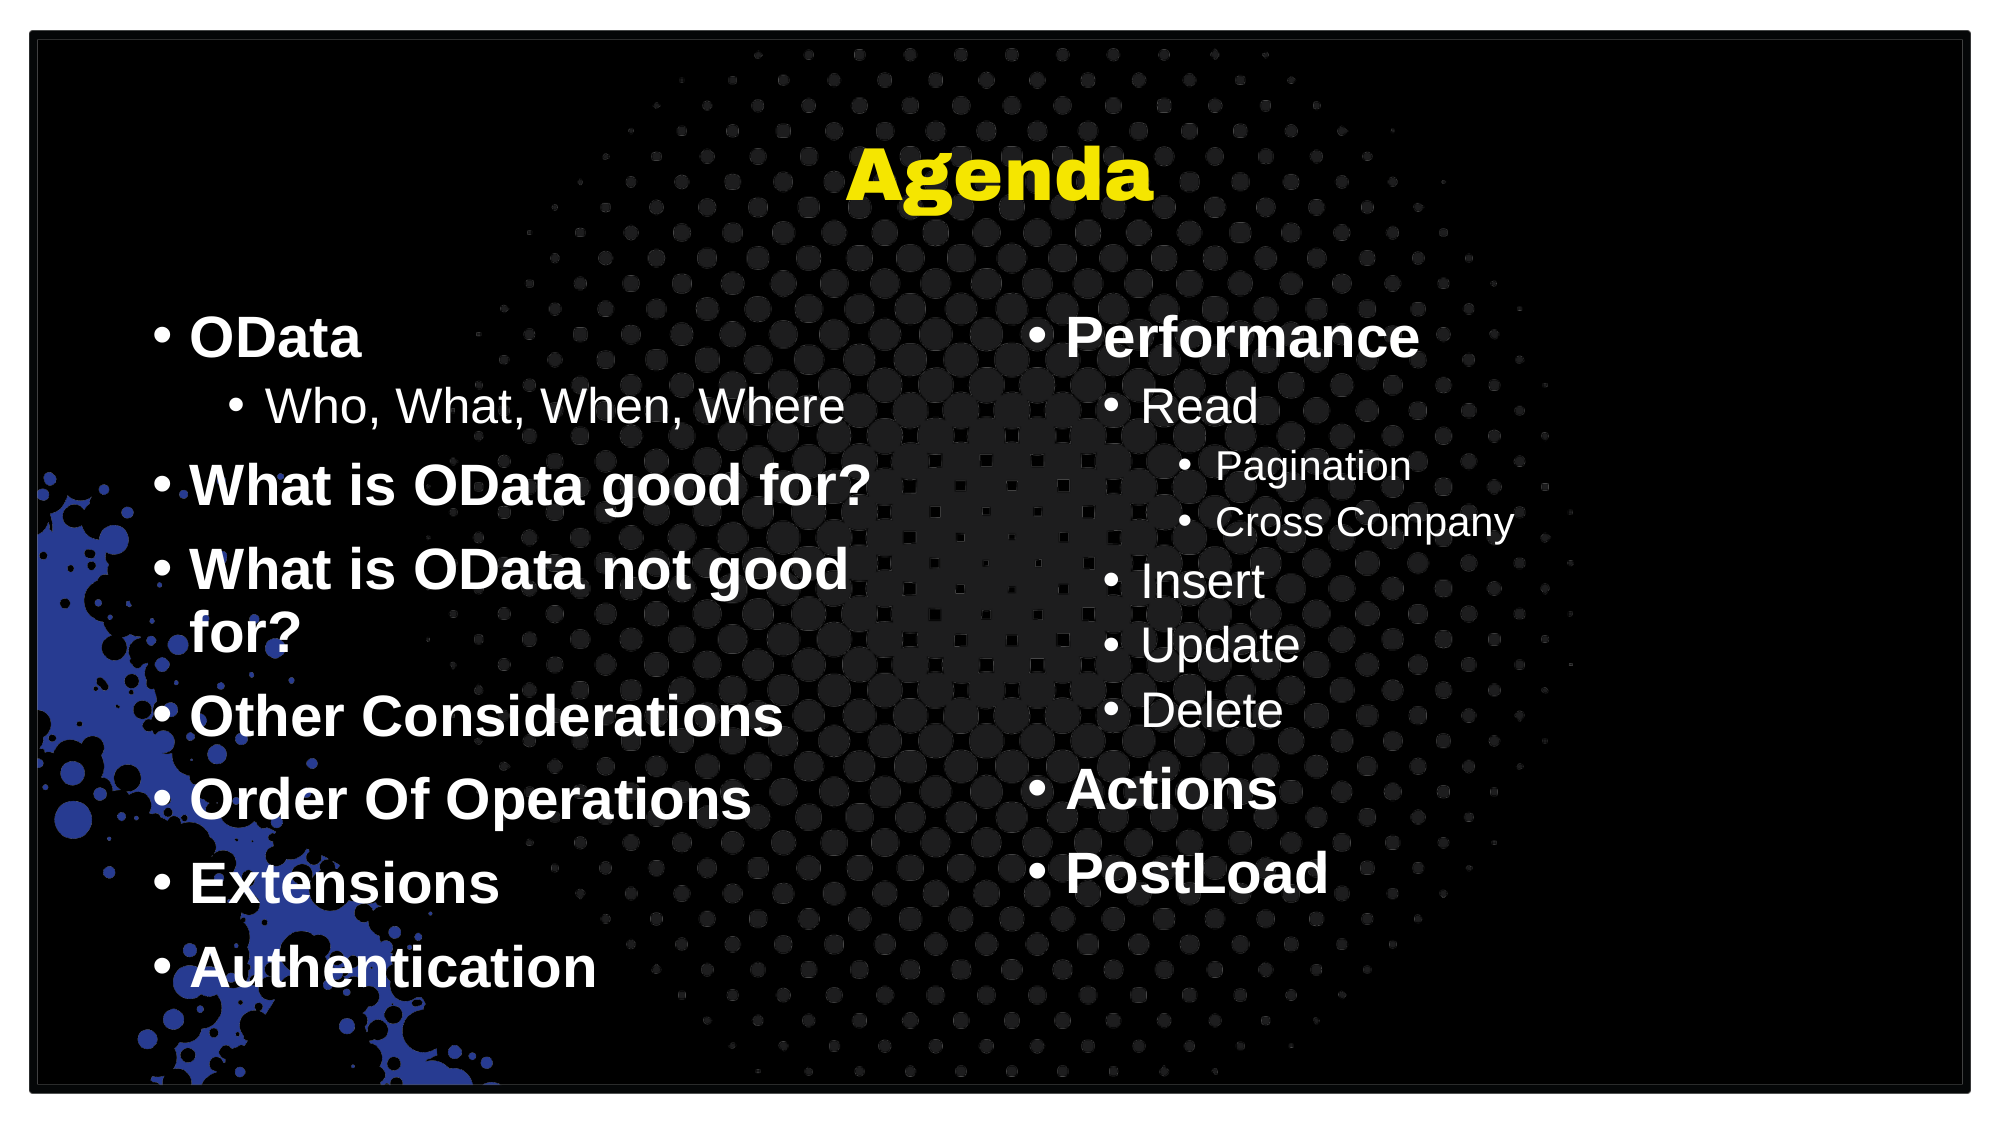

# Agenda
OData
Who, What, When, Where
What is OData good for?
What is OData not good for?
Other Considerations
Order Of Operations
Extensions
Authentication

Performance
Read
Pagination
Cross Company
Insert
Update
Delete
Actions
PostLoad